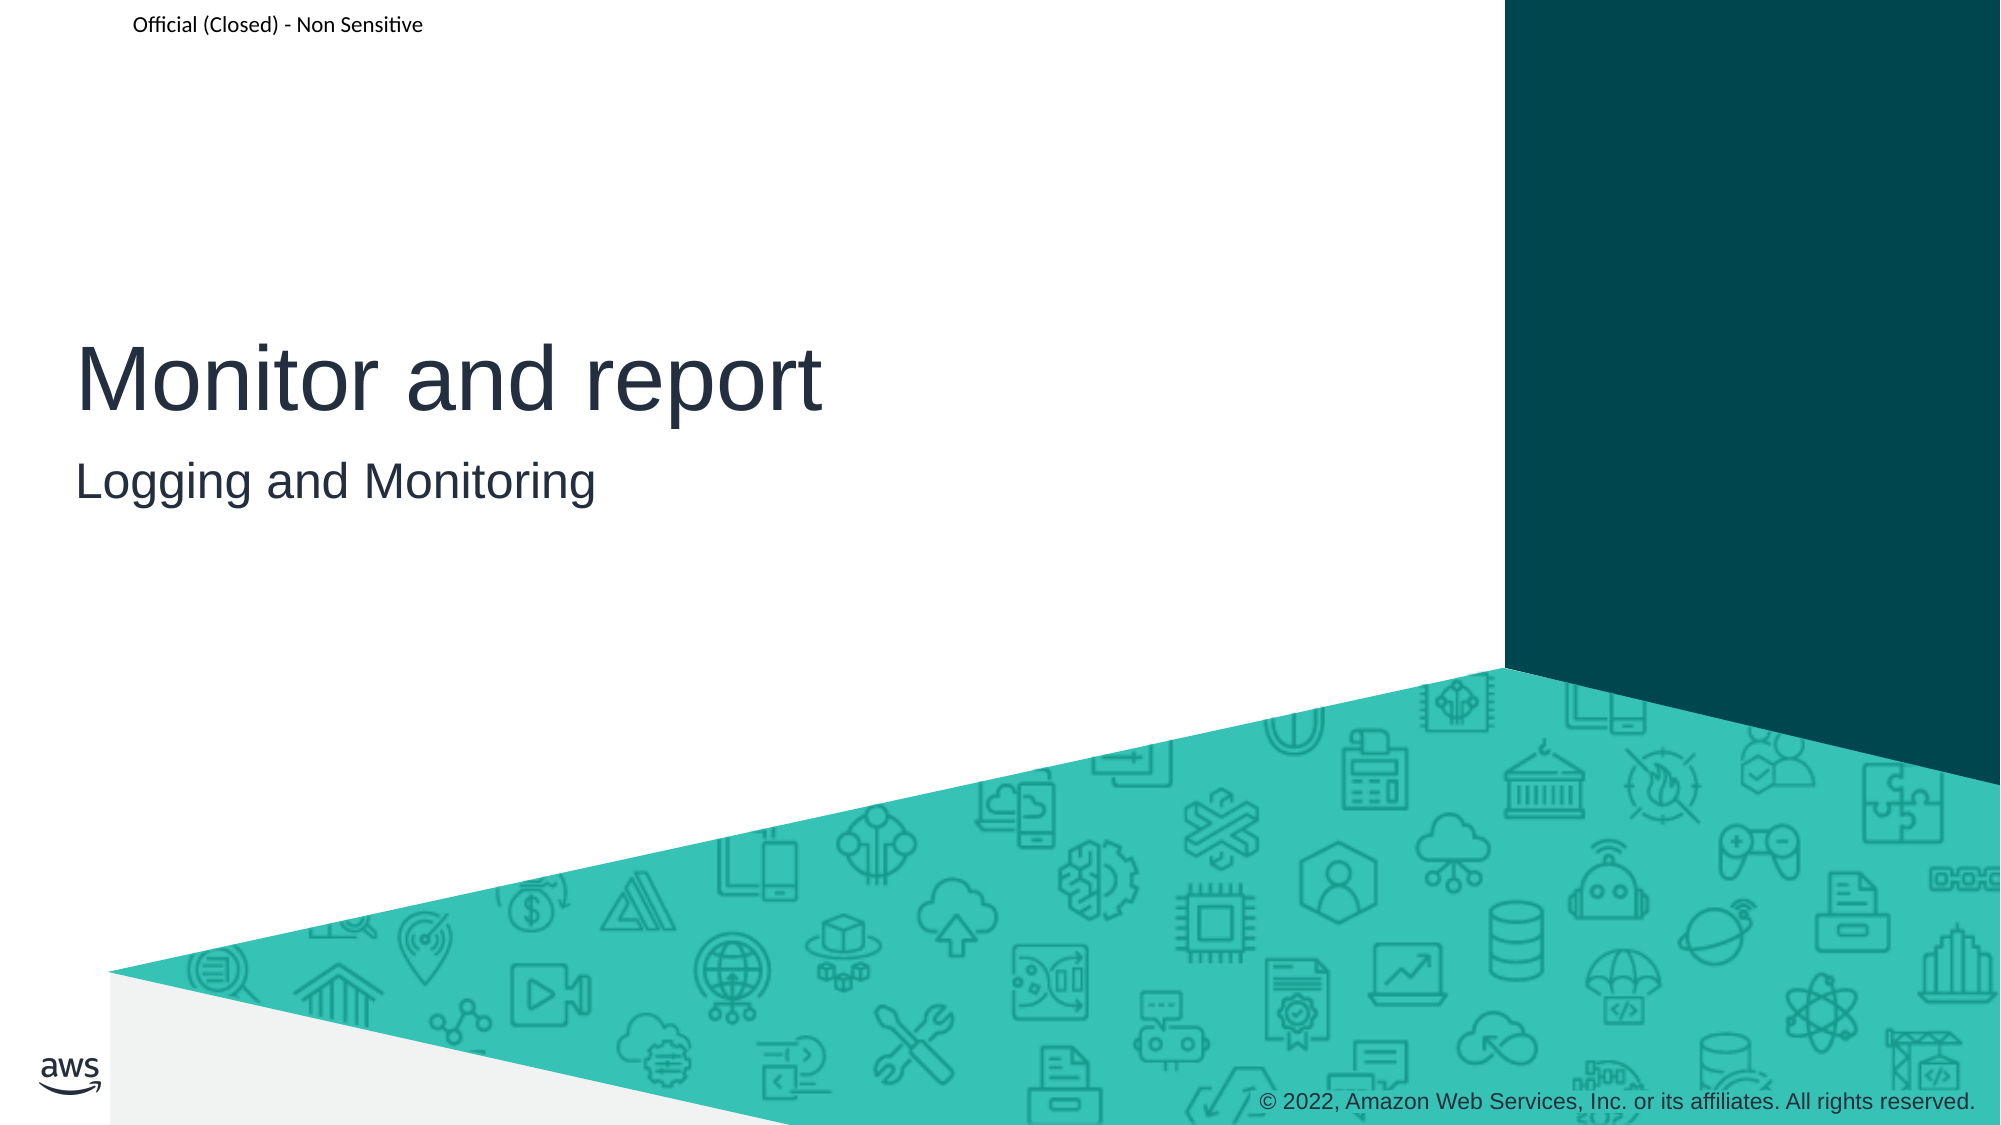

# Monitor and report
Logging and Monitoring